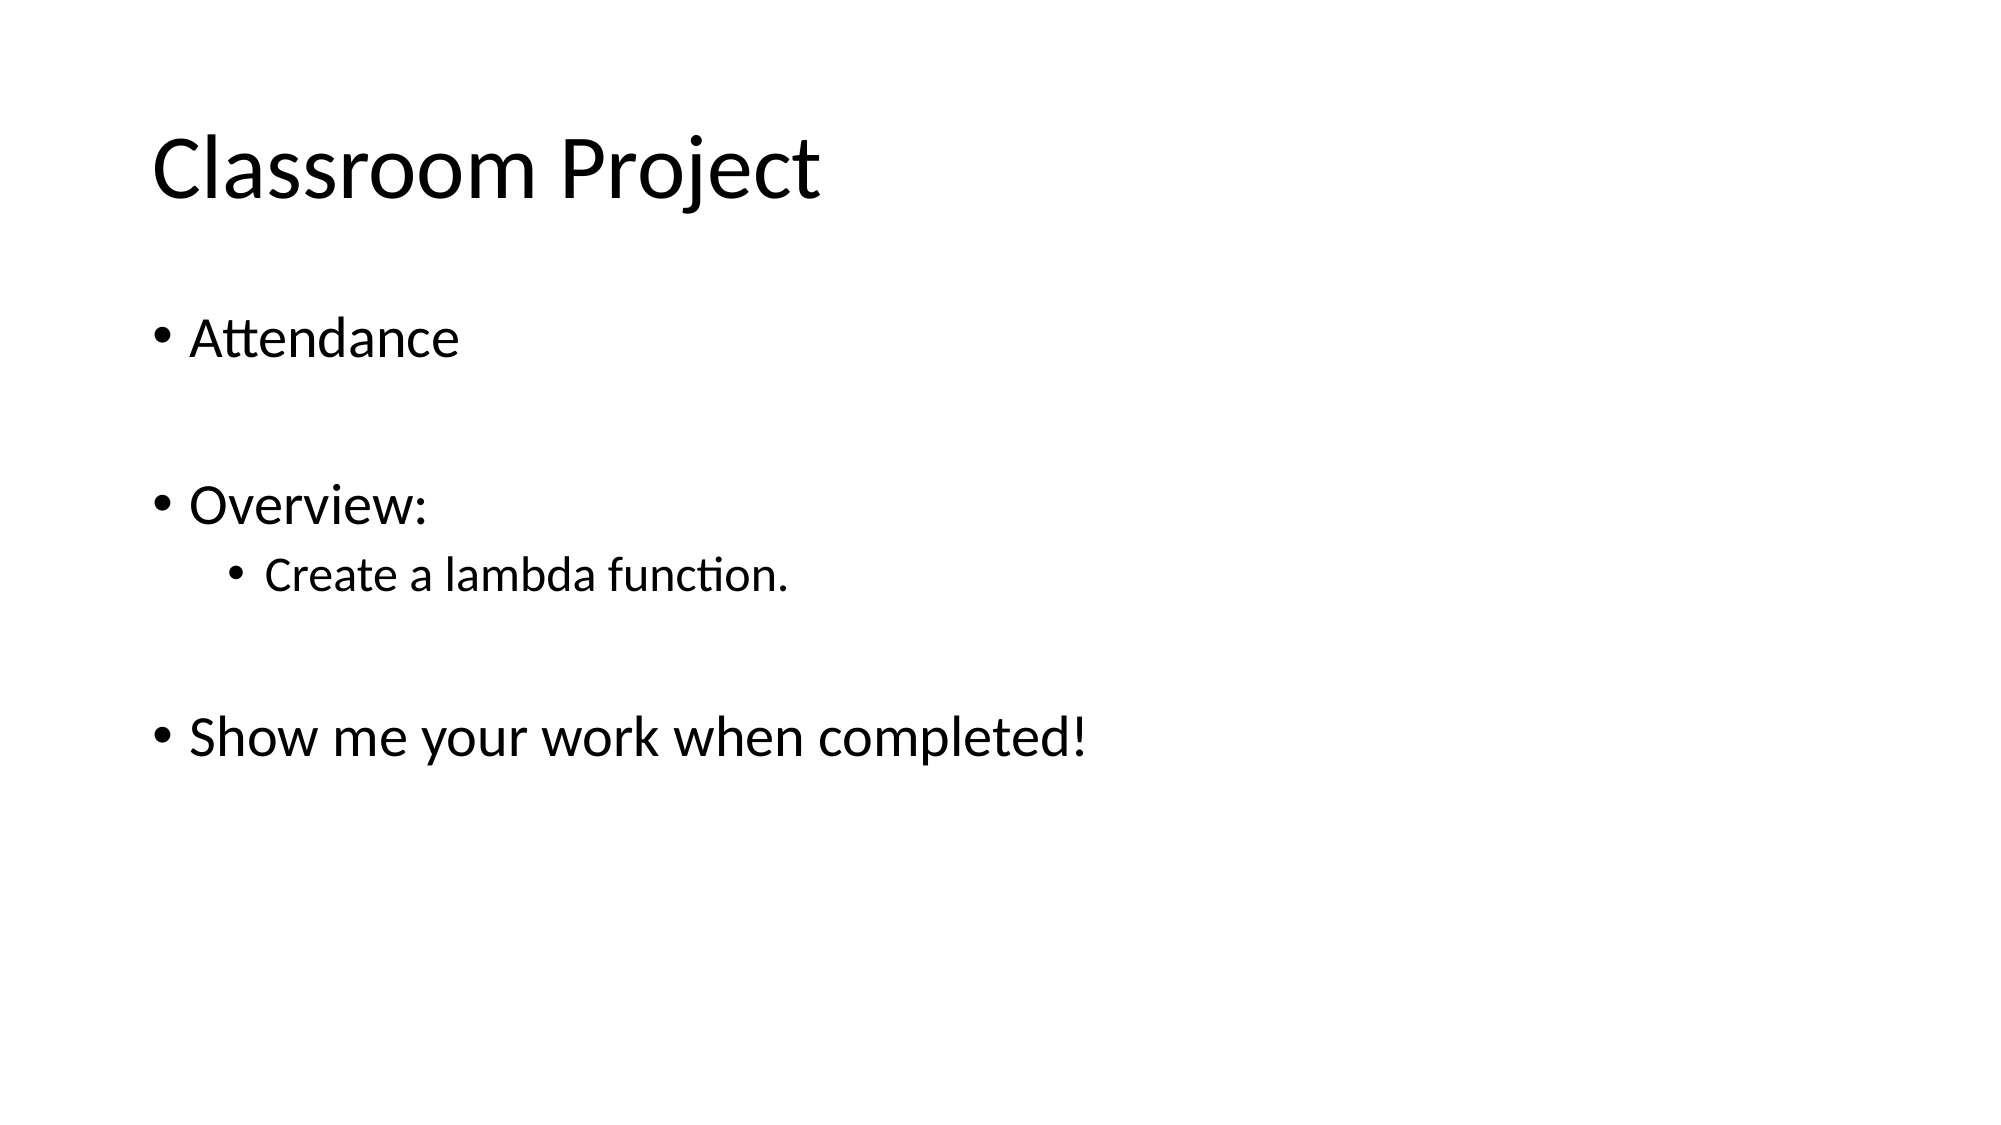

# Classroom Project
Attendance

Overview:
Create a lambda function.

Show me your work when completed!